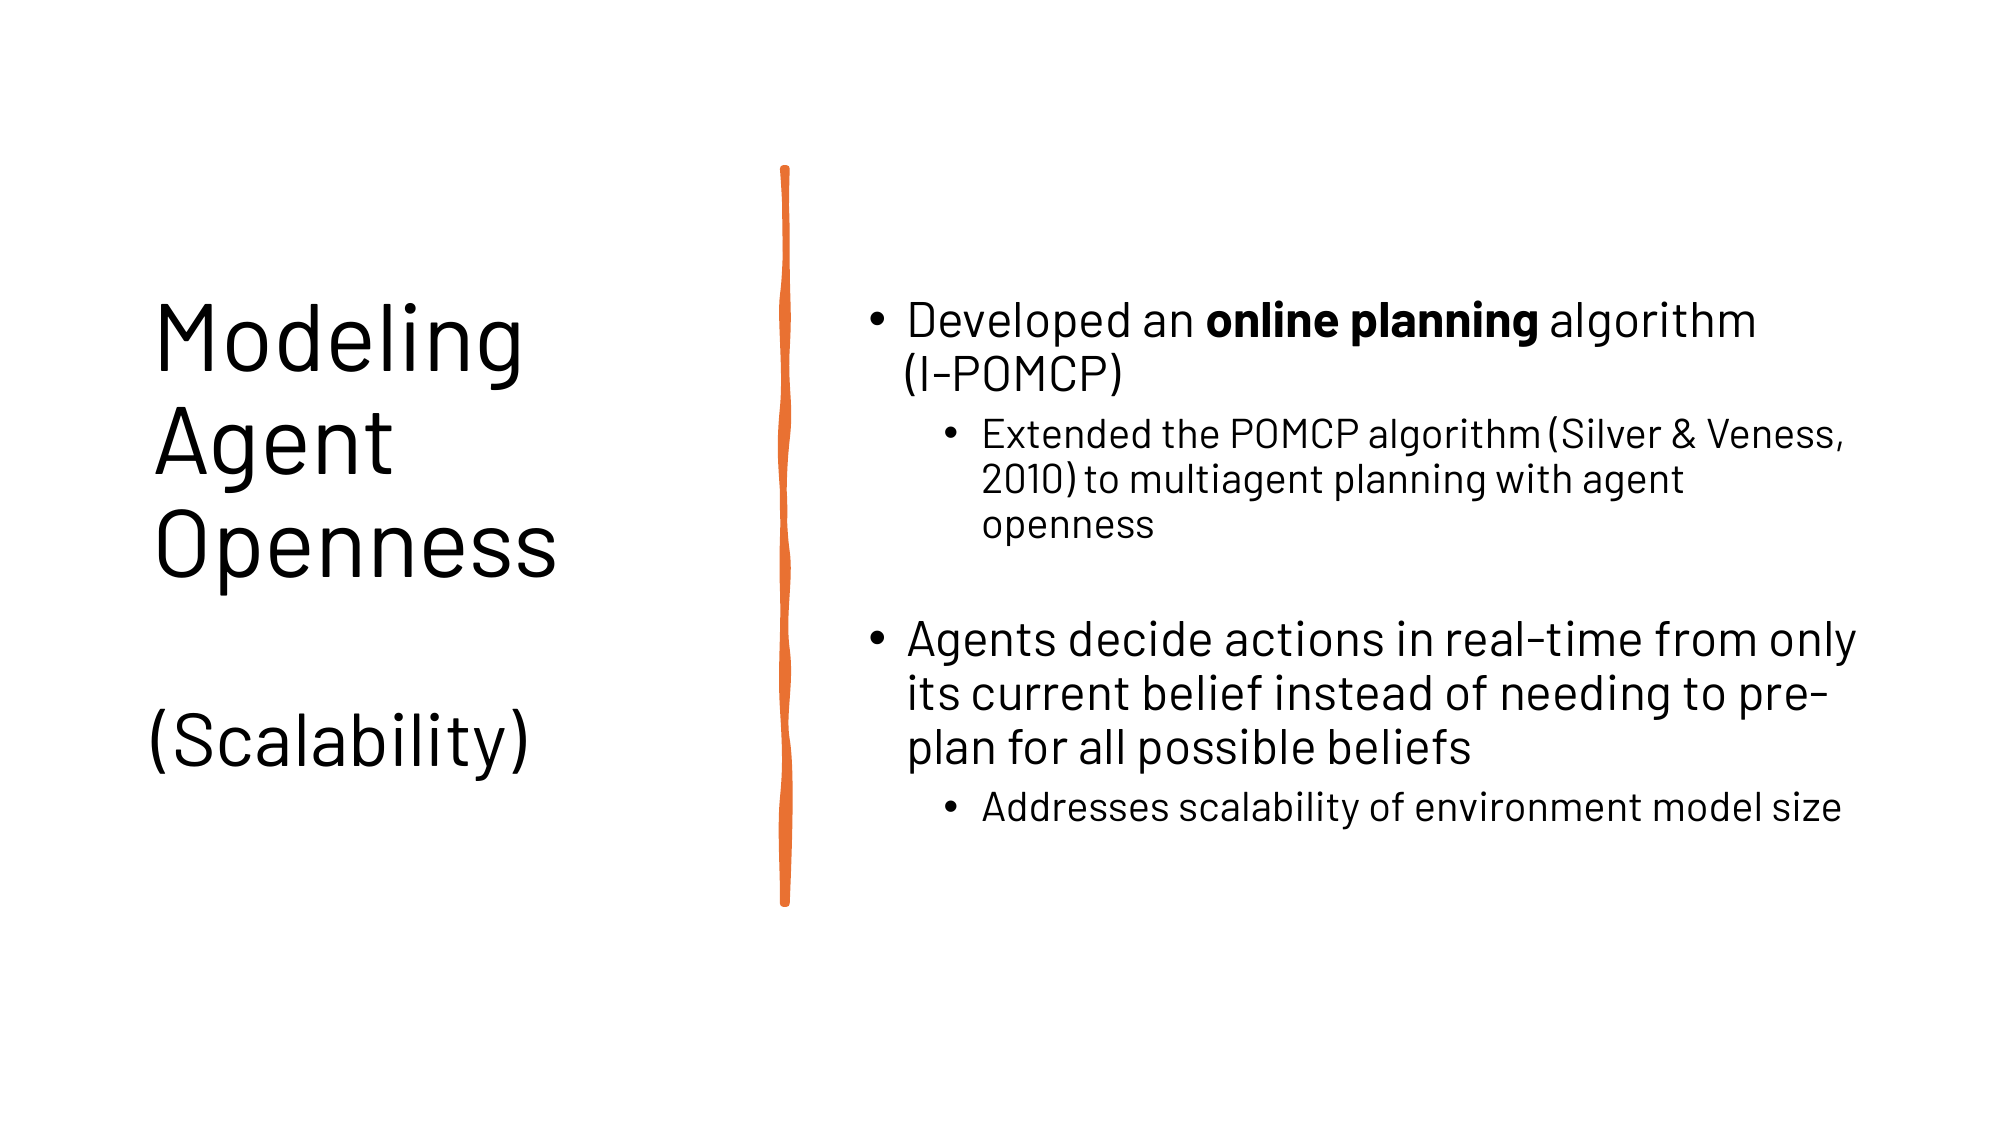

# Modeling Agent Openness (Scalability)
Developed an online planning algorithm
(I-POMCP)
Extended the POMCP algorithm (Silver & Veness, 2010) to multiagent planning with agent openness
Agents decide actions in real-time from only its current belief instead of needing to pre-plan for all possible beliefs
Addresses scalability of environment model size